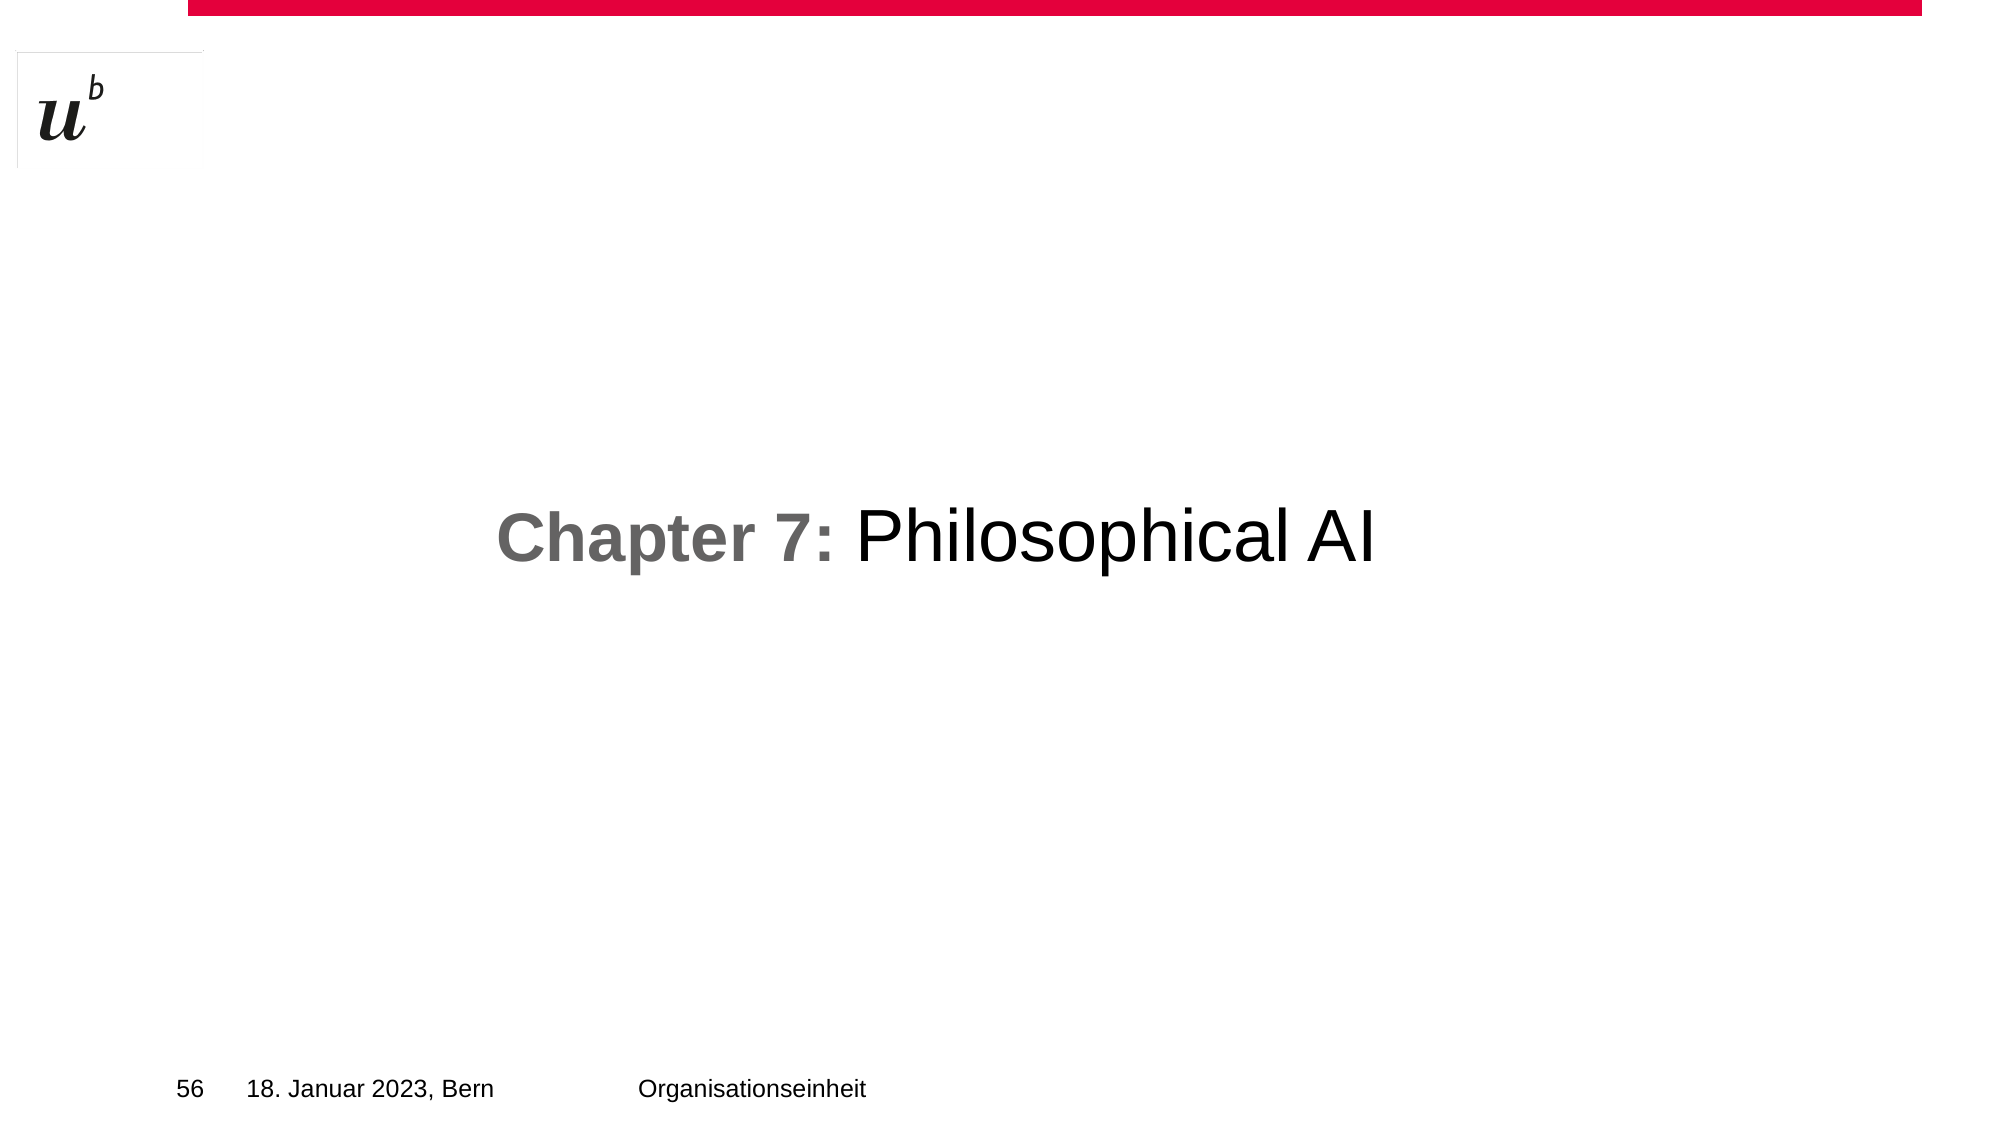

Chapter 7: Philosophical AI
56
18. Januar 2023, Bern
Organisationseinheit